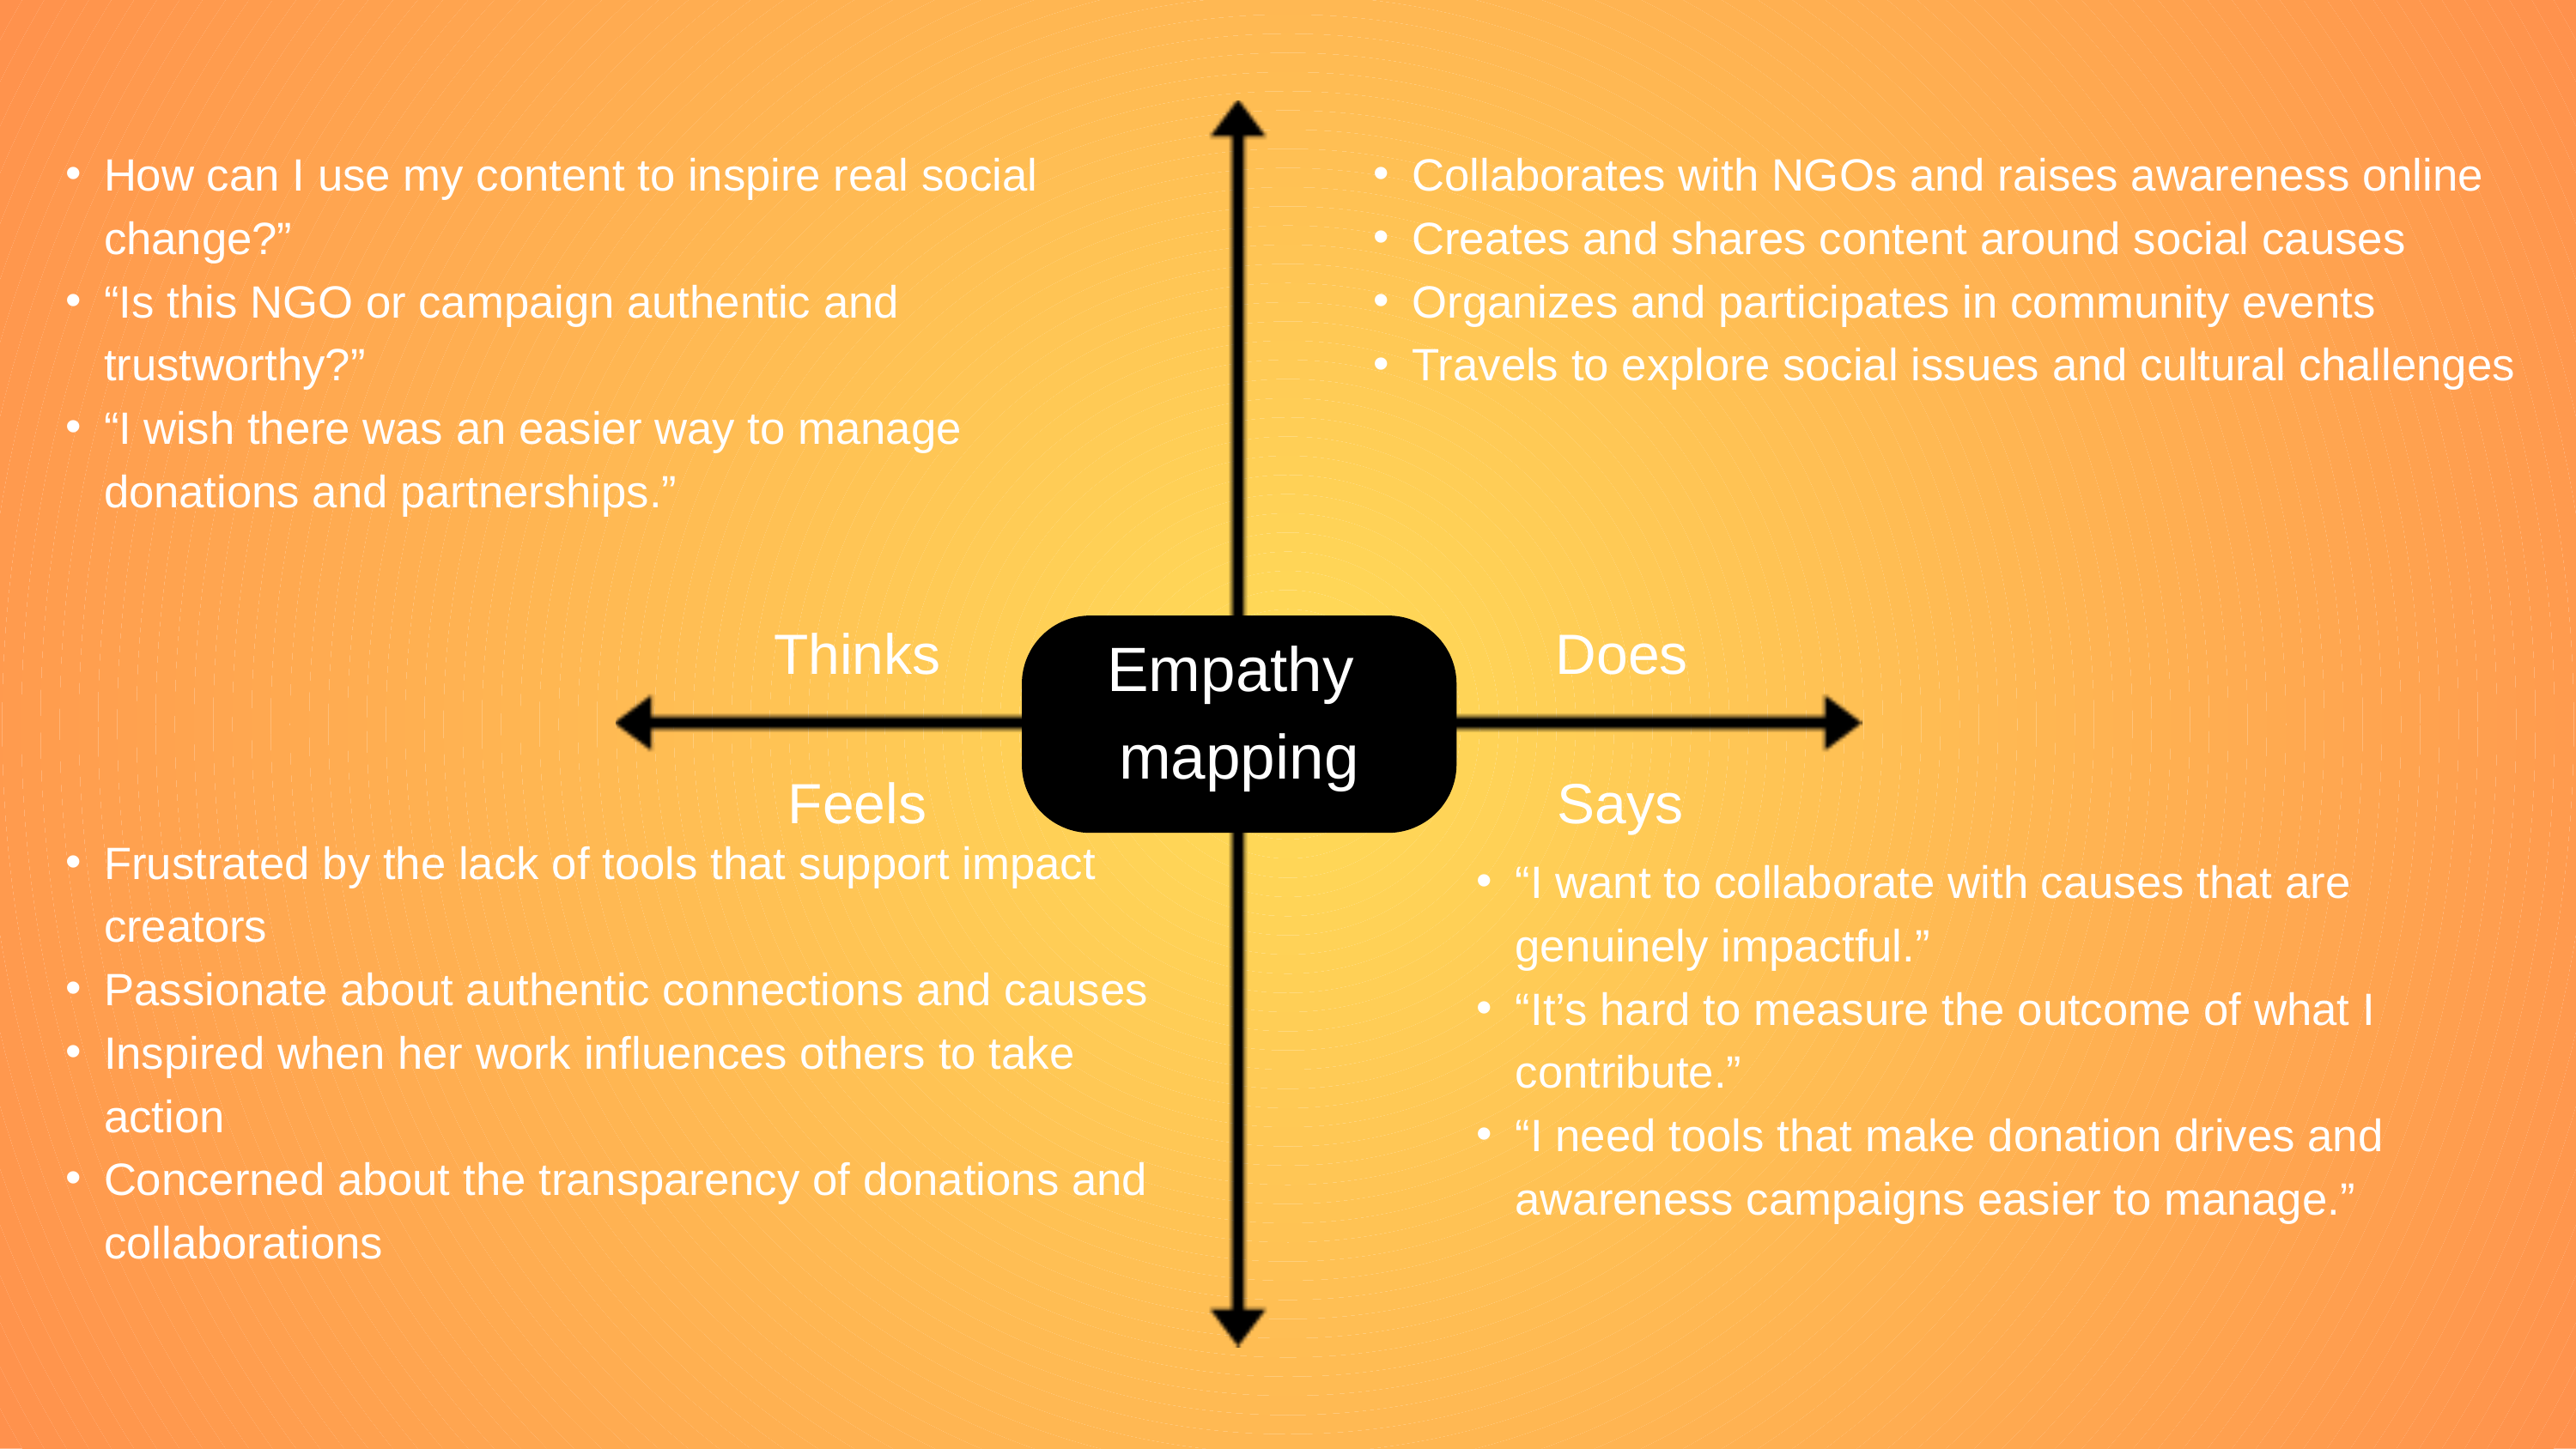

How can I use my content to inspire real social change?”
“Is this NGO or campaign authentic and trustworthy?”
“I wish there was an easier way to manage donations and partnerships.”

Collaborates with NGOs and raises awareness online
Creates and shares content around social causes
Organizes and participates in community events
Travels to explore social issues and cultural challenges

Thinks
Does

Empathy
mapping
Feels
Says
Frustrated by the lack of tools that support impact creators
Passionate about authentic connections and causes
Inspired when her work influences others to take action
Concerned about the transparency of donations and collaborations

“I want to collaborate with causes that are genuinely impactful.”
“It’s hard to measure the outcome of what I contribute.”
“I need tools that make donation drives and awareness campaigns easier to manage.”